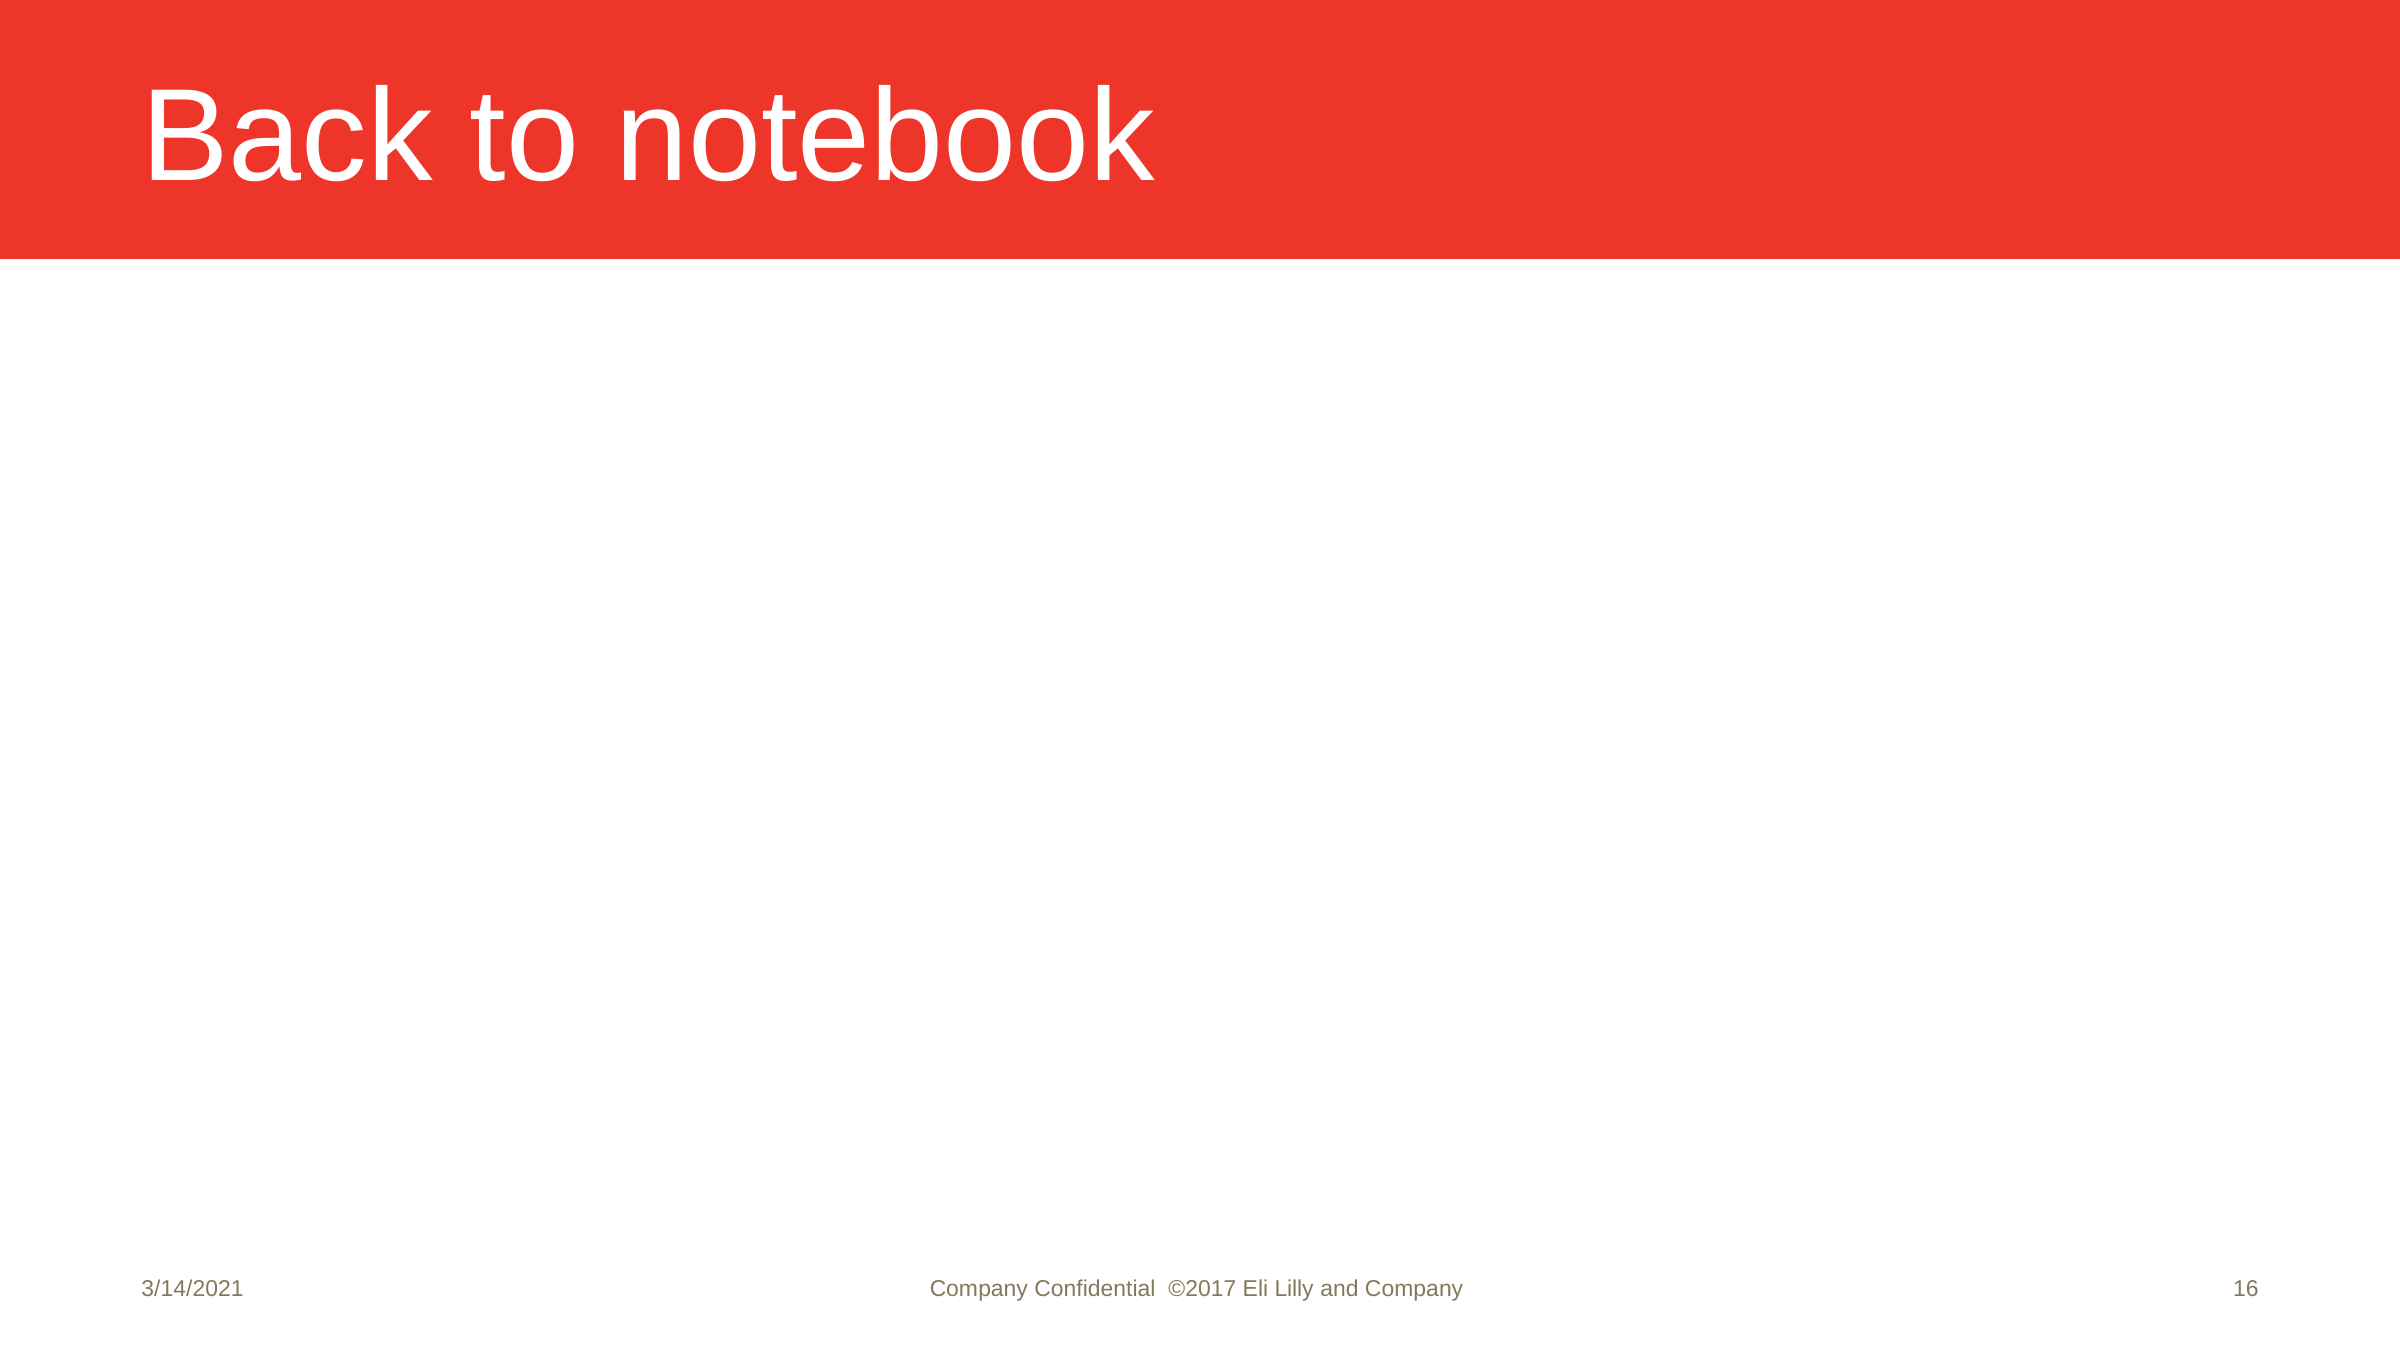

# Back to notebook

3/14/2021
Company Confidential  ©2017 Eli Lilly and Company
16